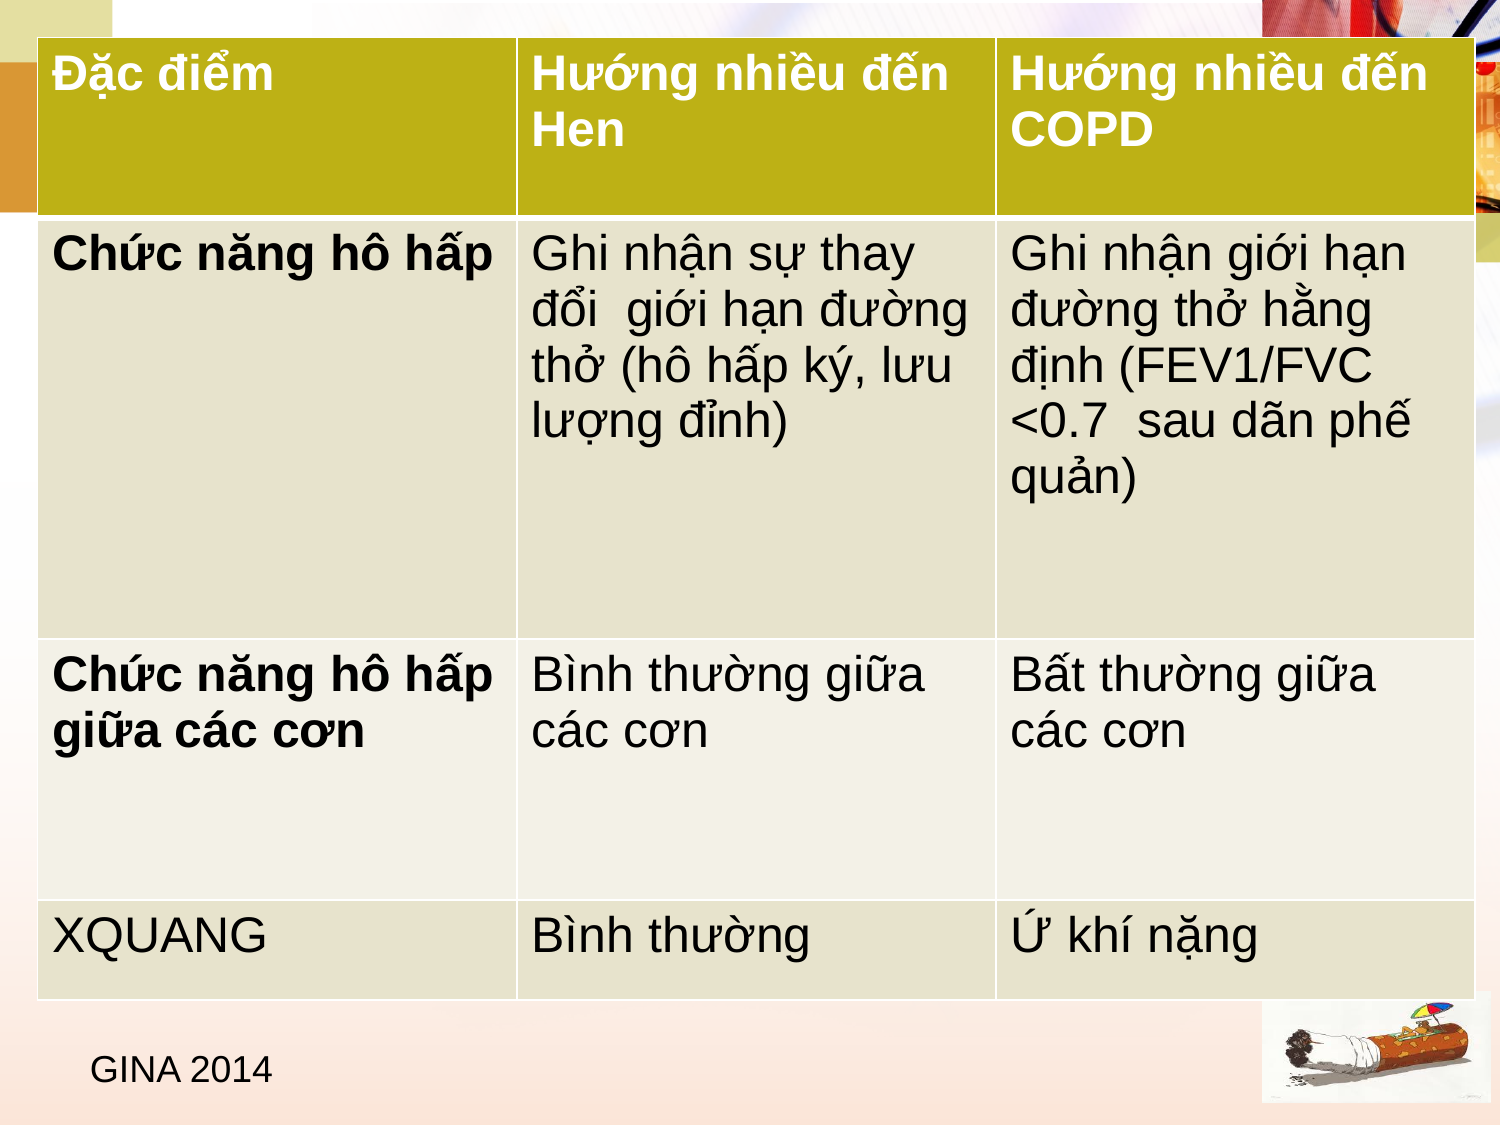

| Đặc điểm | Hướng nhiều đến Hen | Hướng nhiều đến COPD |
| --- | --- | --- |
| Chức năng hô hấp | Ghi nhận sự thay đổi giới hạn đường thở (hô hấp ký, lưu lượng đỉnh) | Ghi nhận giới hạn đường thở hằng định (FEV1/FVC <0.7 sau dãn phế quản) |
| Chức năng hô hấp giữa các cơn | Bình thường giữa các cơn | Bất thường giữa các cơn |
| XQUANG | Bình thường | Ứ khí nặng |
GINA 2014